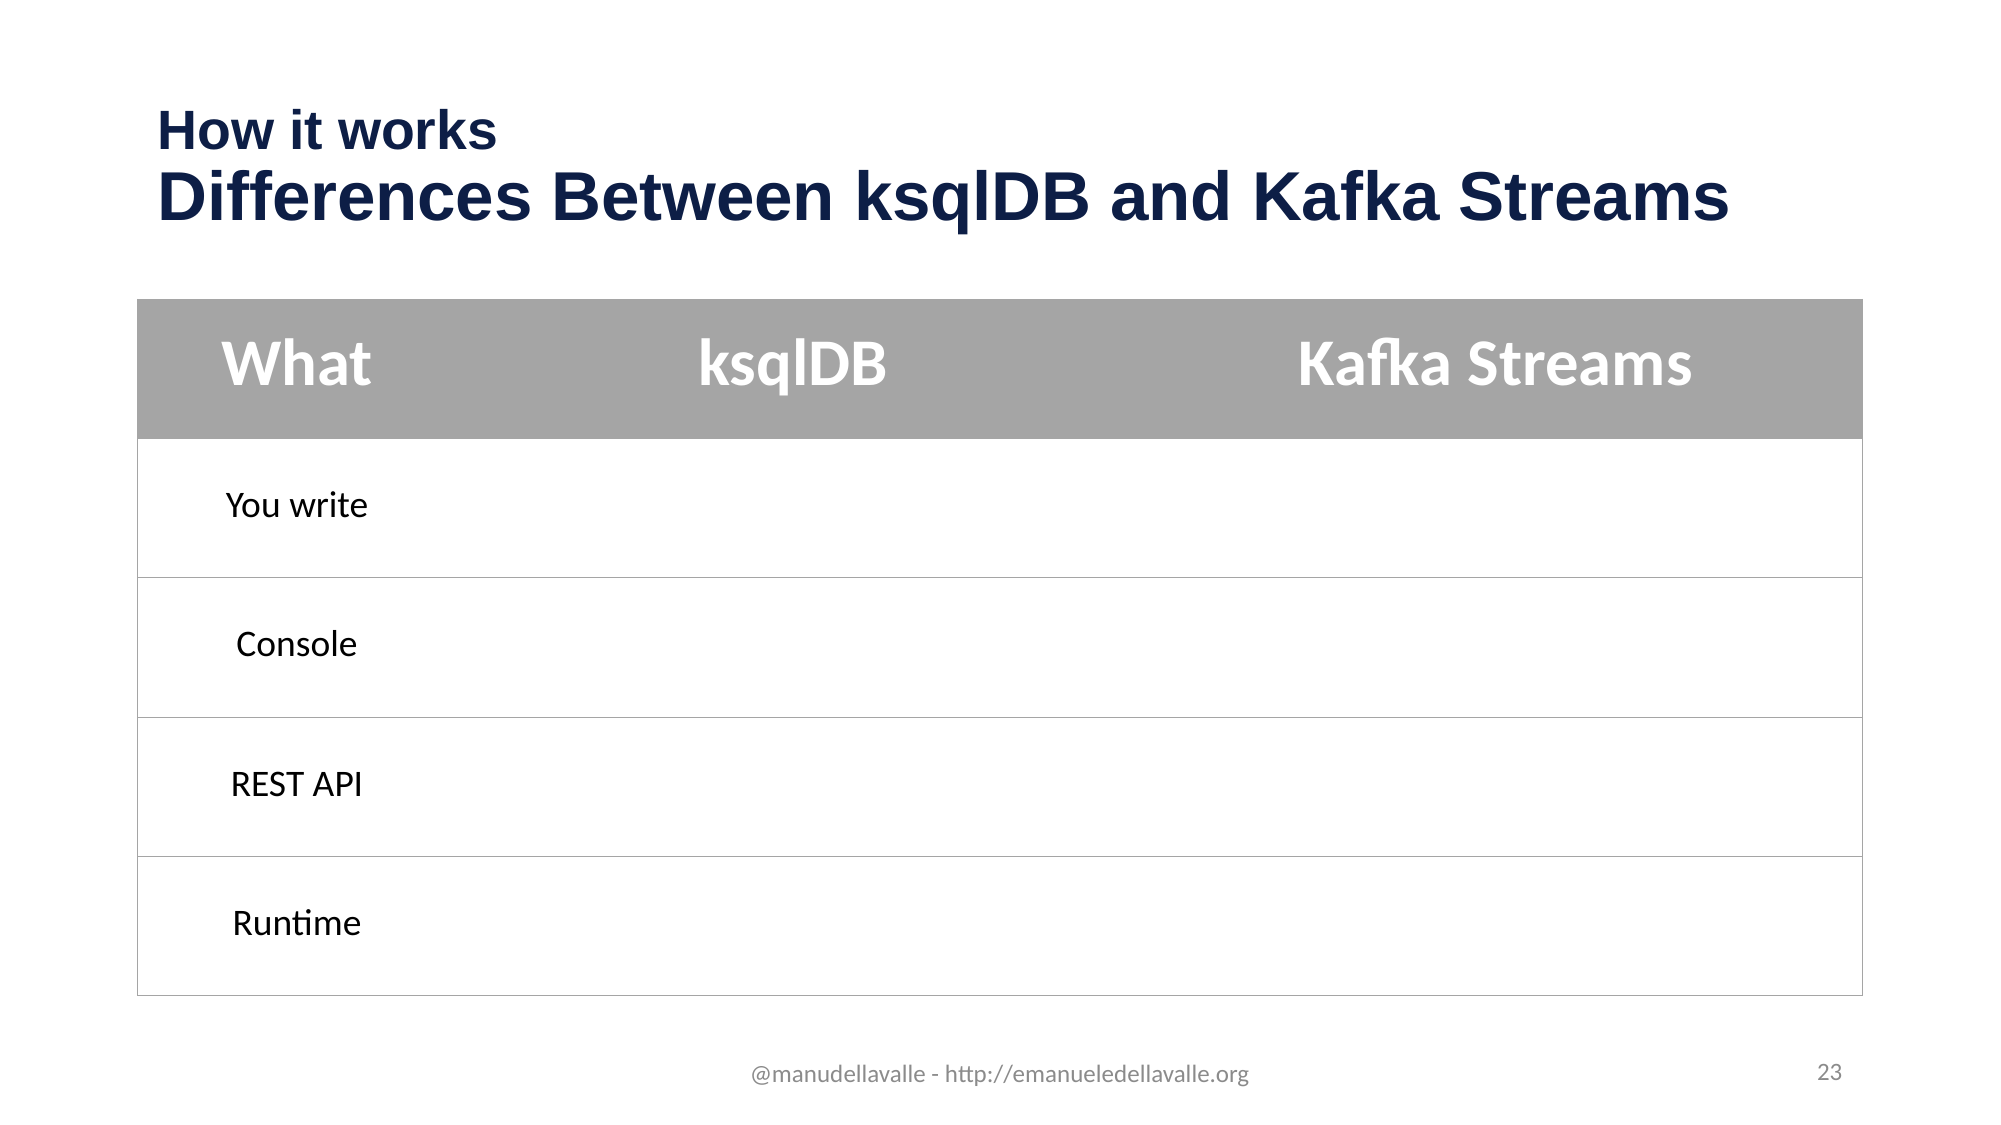

# How it works Differences Between ksqlDB and Kafka Streams
| What | ksqlDB | Kafka Streams |
| --- | --- | --- |
| You write |  |  |
| Console |  |  |
| REST API |  |  |
| Runtime |  |  |
@manudellavalle - http://emanueledellavalle.org
23